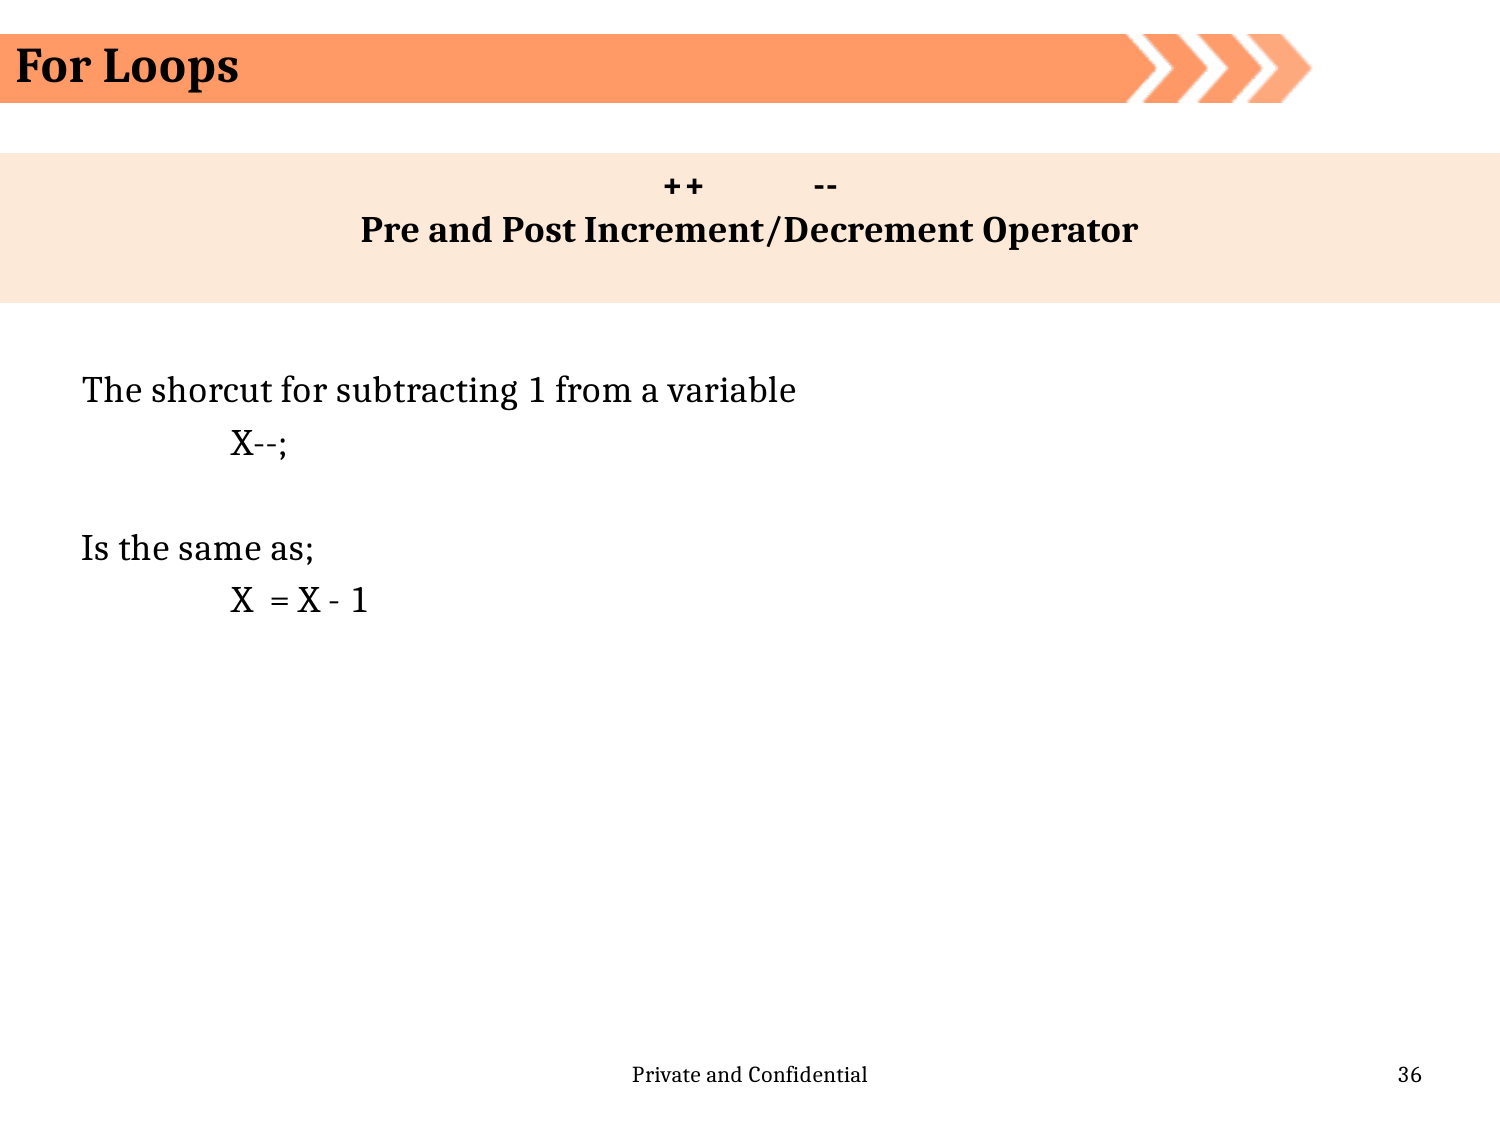

For Loops
 ++             --
Pre and Post Increment/Decrement Operator

The shorcut for subtracting 1 from a variable
	X--;

Is the same as;
	X  = X - 1